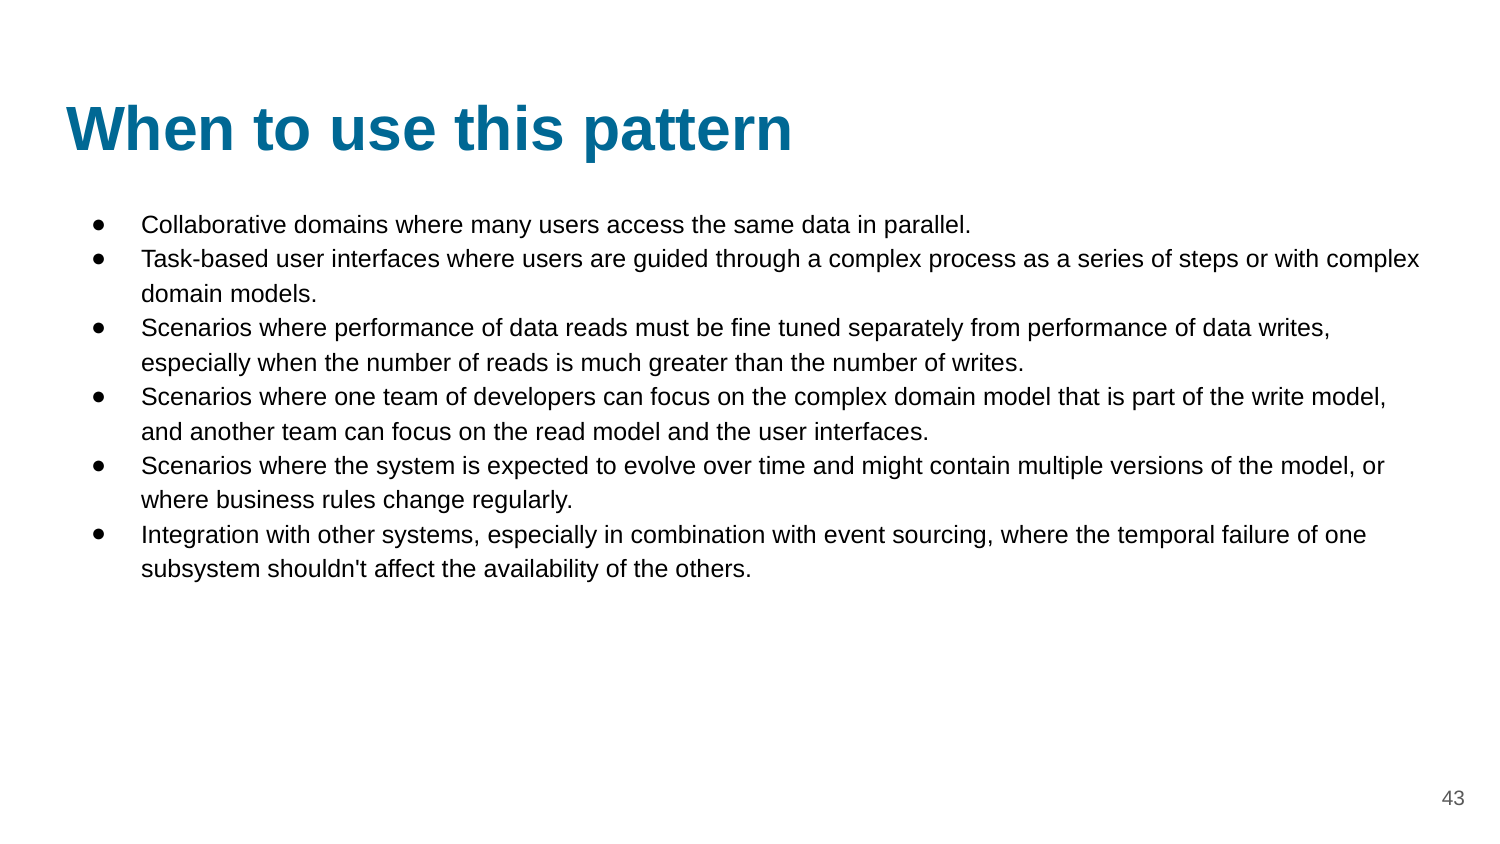

# When to use this pattern
Collaborative domains where many users access the same data in parallel.
Task-based user interfaces where users are guided through a complex process as a series of steps or with complex domain models.
Scenarios where performance of data reads must be fine tuned separately from performance of data writes, especially when the number of reads is much greater than the number of writes.
Scenarios where one team of developers can focus on the complex domain model that is part of the write model, and another team can focus on the read model and the user interfaces.
Scenarios where the system is expected to evolve over time and might contain multiple versions of the model, or where business rules change regularly.
Integration with other systems, especially in combination with event sourcing, where the temporal failure of one subsystem shouldn't affect the availability of the others.

43